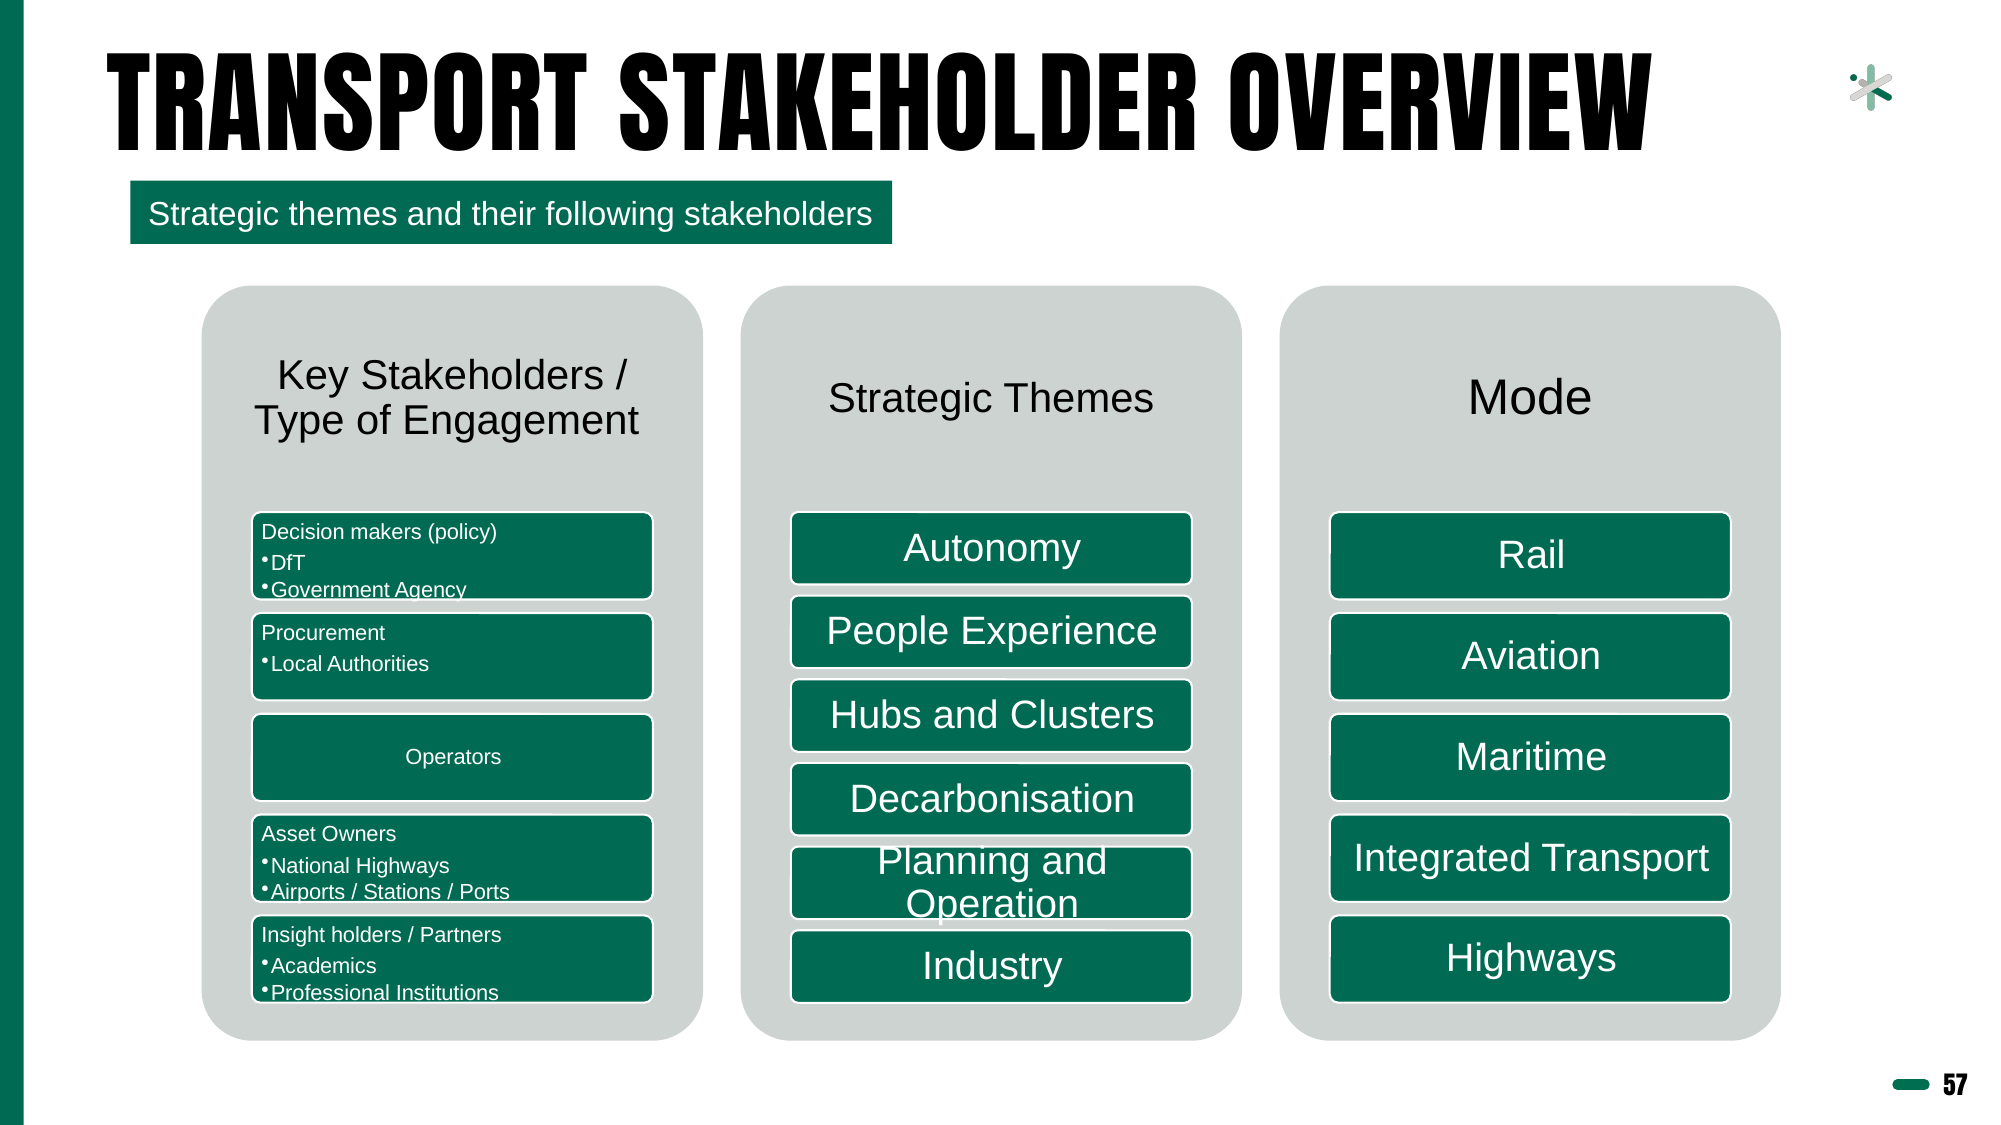

# Transport stakeholder overview
Strategic themes and their following stakeholders
Key Stakeholders / Type of Engagement
Decision makers (policy)
DfT
Government Agency
Procurement
Local Authorities
Operators
Asset Owners
National Highways
Airports / Stations / Ports
Insight holders / Partners
Academics
Professional Institutions
Strategic Themes
Autonomy
People Experience
Hubs and Clusters
Decarbonisation
Planning and Operation
Industry
Mode
Rail
Aviation
Maritime
Integrated Transport
Highways
Lorem ipsum
Lorem ipsum dolor sit amet